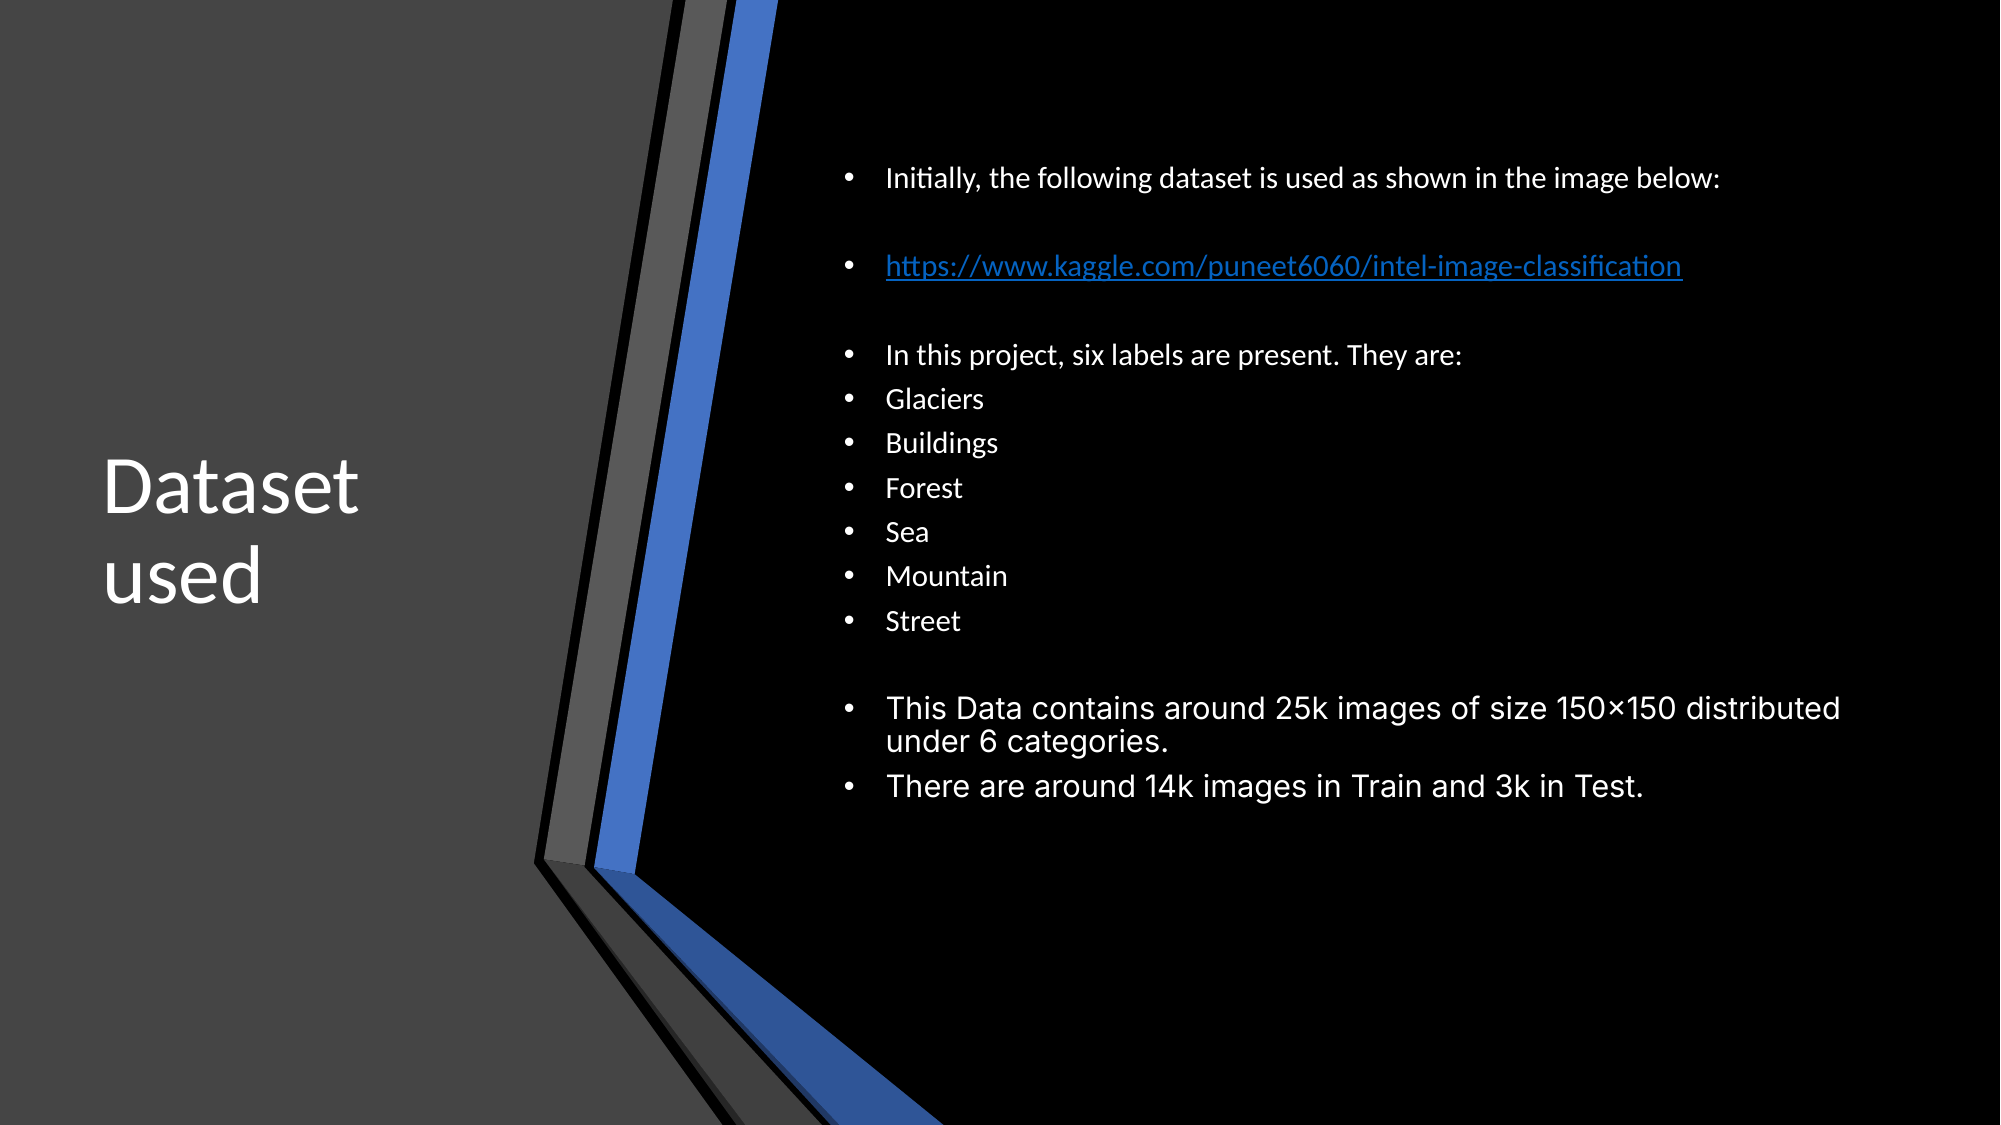

# Dataset used
Initially, the following dataset is used as shown in the image below:

https://www.kaggle.com/puneet6060/intel-image-classification

In this project, six labels are present. They are:
Glaciers
Buildings
Forest
Sea
Mountain
Street

This Data contains around 25k images of size 150x150 distributed under 6 categories.
There are around 14k images in Train and 3k in Test.